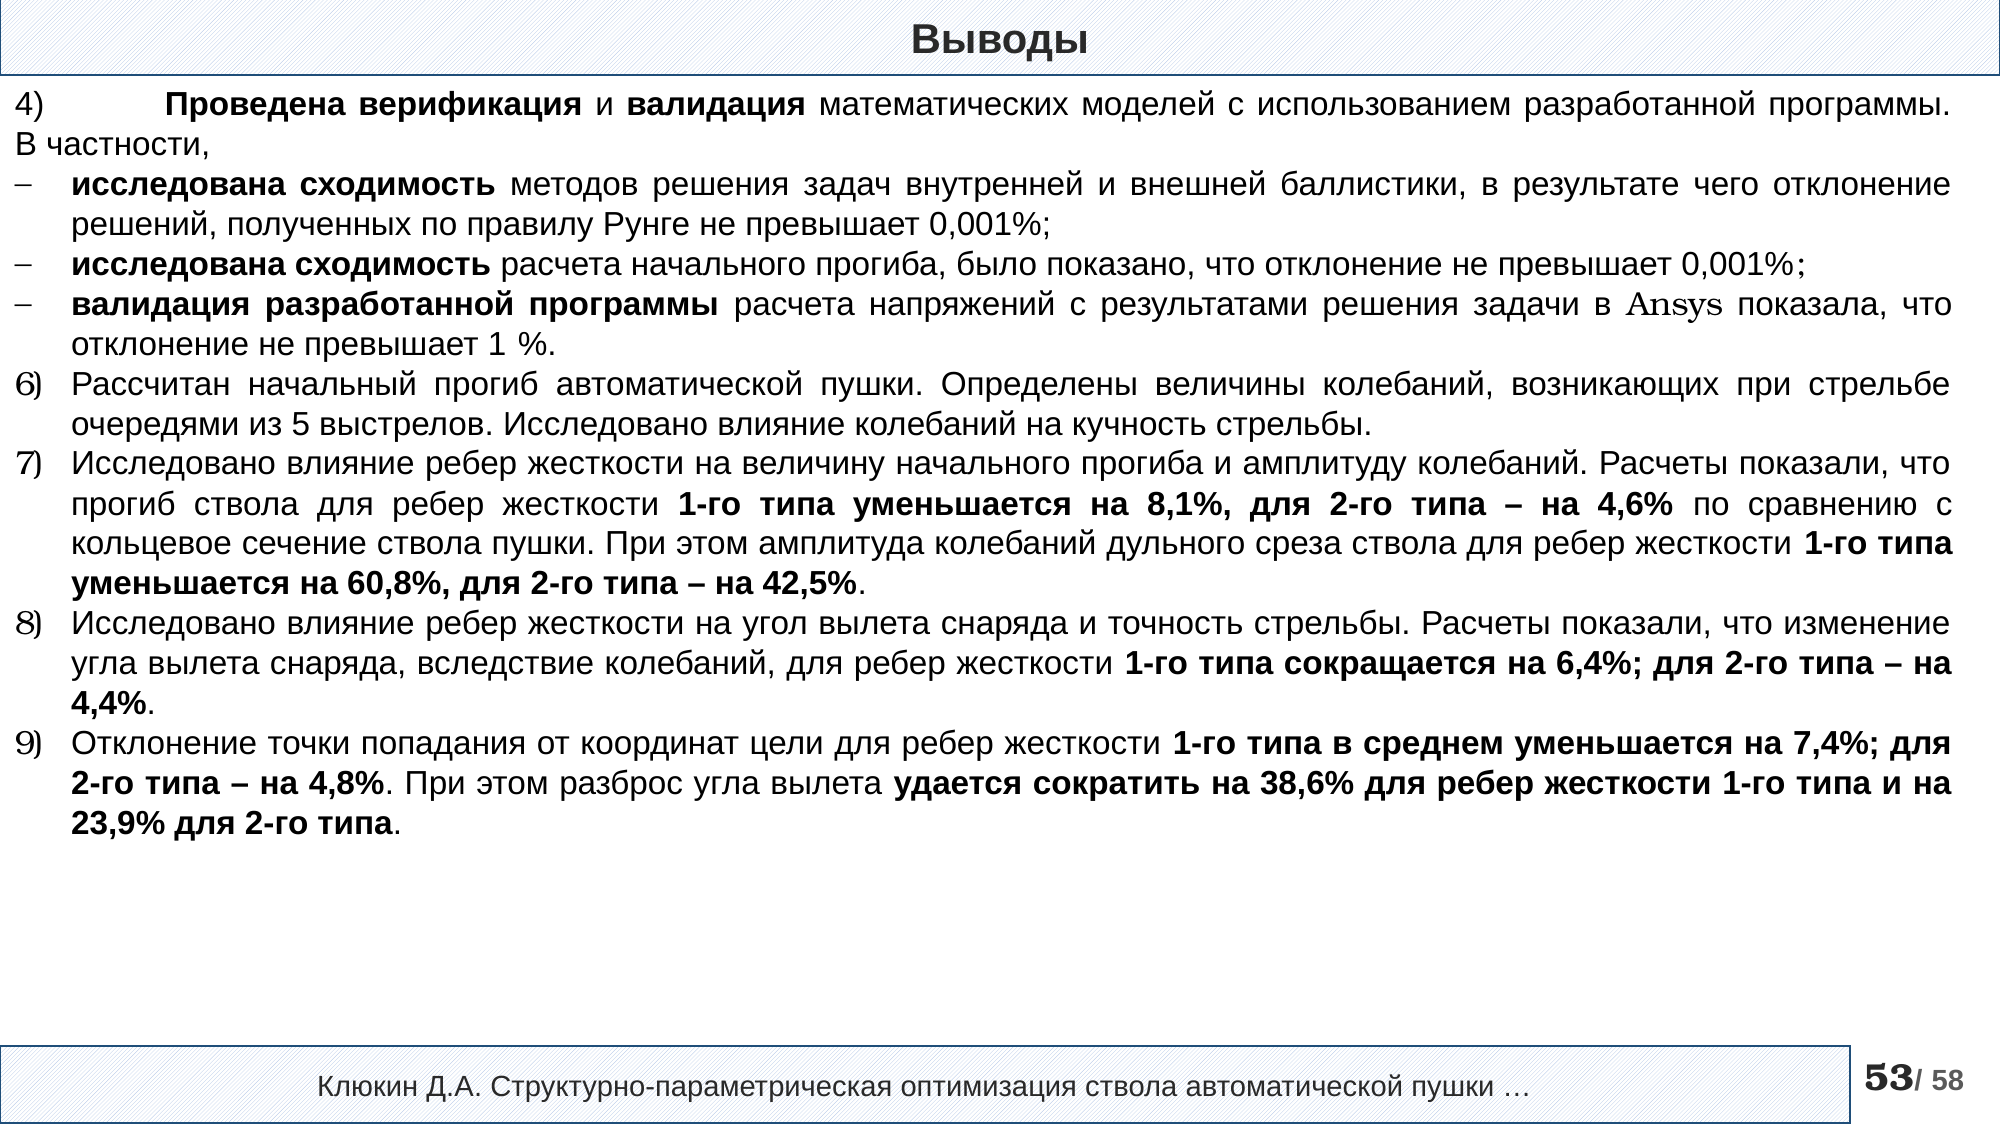

Выводы
4)	Проведена верификация и валидация математических моделей с использованием разработанной программы. В частности,
исследована сходимость методов решения задач внутренней и внешней баллистики, в результате чего отклонение решений, полученных по правилу Рунге не превышает 0,001%;
исследована сходимость расчета начального прогиба, было показано, что отклонение не превышает 0,001%;
валидация разработанной программы расчета напряжений с результатами решения задачи в Ansys показала, что отклонение не превышает 1 %.
Рассчитан начальный прогиб автоматической пушки. Определены величины колебаний, возникающих при стрельбе очередями из 5 выстрелов. Исследовано влияние колебаний на кучность стрельбы.
Исследовано влияние ребер жесткости на величину начального прогиба и амплитуду колебаний. Расчеты показали, что прогиб ствола для ребер жесткости 1-го типа уменьшается на 8,1%, для 2-го типа – на 4,6% по сравнению с кольцевое сечение ствола пушки. При этом амплитуда колебаний дульного среза ствола для ребер жесткости 1-го типа уменьшается на 60,8%, для 2-го типа – на 42,5%.
Исследовано влияние ребер жесткости на угол вылета снаряда и точность стрельбы. Расчеты показали, что изменение угла вылета снаряда, вследствие колебаний, для ребер жесткости 1-го типа сокращается на 6,4%; для 2-го типа – на 4,4%.
Отклонение точки попадания от координат цели для ребер жесткости 1-го типа в среднем уменьшается на 7,4%; для 2-го типа – на 4,8%. При этом разброс угла вылета удается сократить на 38,6% для ребер жесткости 1-го типа и на 23,9% для 2-го типа.
Клюкин Д.А. Структурно-параметрическая оптимизация ствола автоматической пушки …
53/58